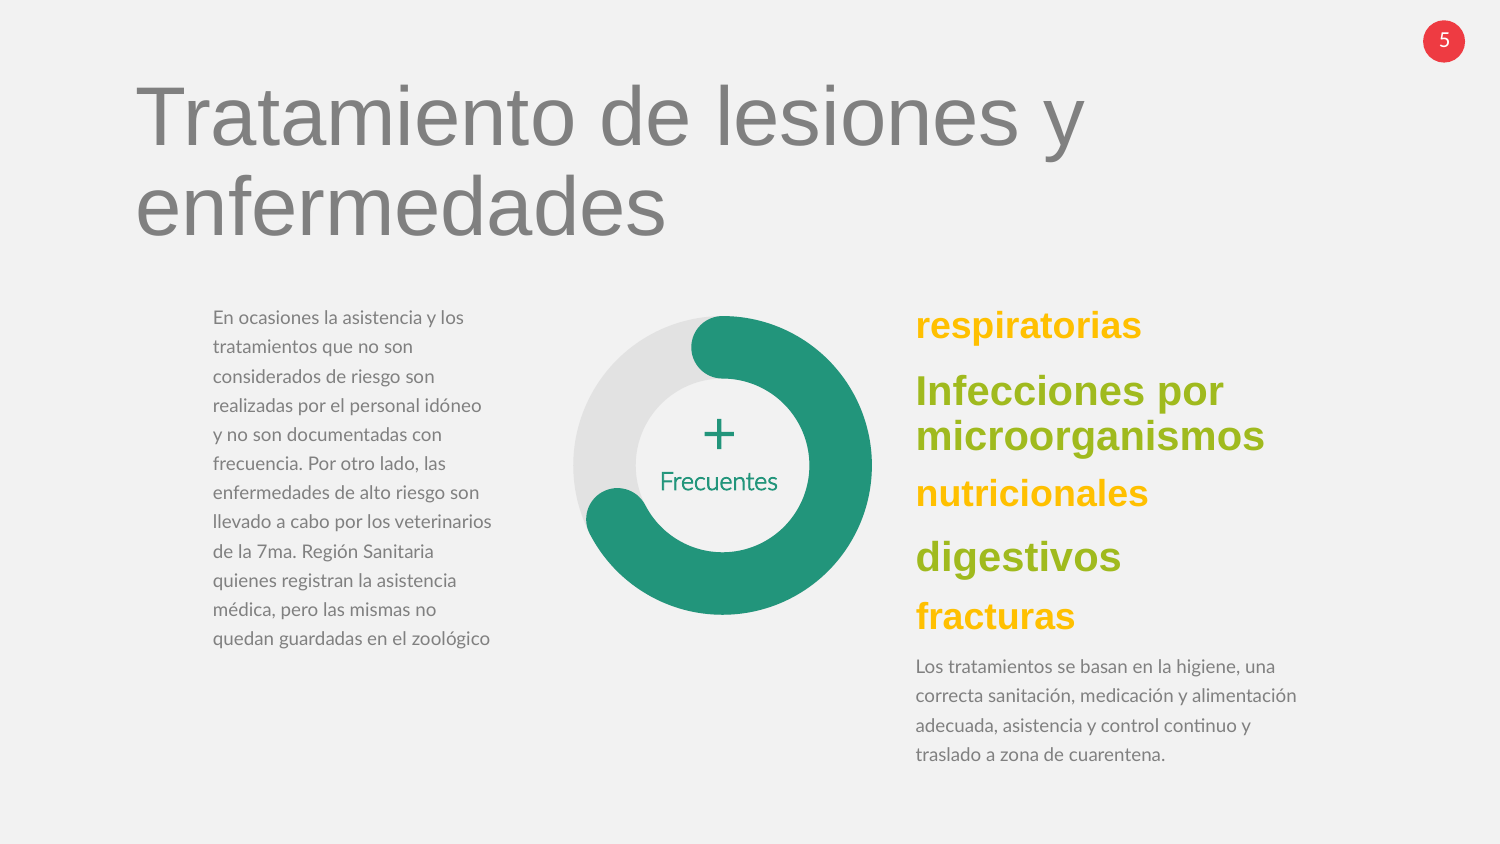

Tratamiento de lesiones y enfermedades
En ocasiones la asistencia y los tratamientos que no son considerados de riesgo son realizadas por el personal idóneo y no son documentadas con frecuencia. Por otro lado, las enfermedades de alto riesgo son llevado a cabo por los veterinarios de la 7ma. Región Sanitaria quienes registran la asistencia médica, pero las mismas no quedan guardadas en el zoológico
respiratorias

Infecciones por microorganismos
+
Frecuentes
nutricionales
digestivos
fracturas
Los tratamientos se basan en la higiene, una correcta sanitación, medicación y alimentación adecuada, asistencia y control continuo y traslado a zona de cuarentena.